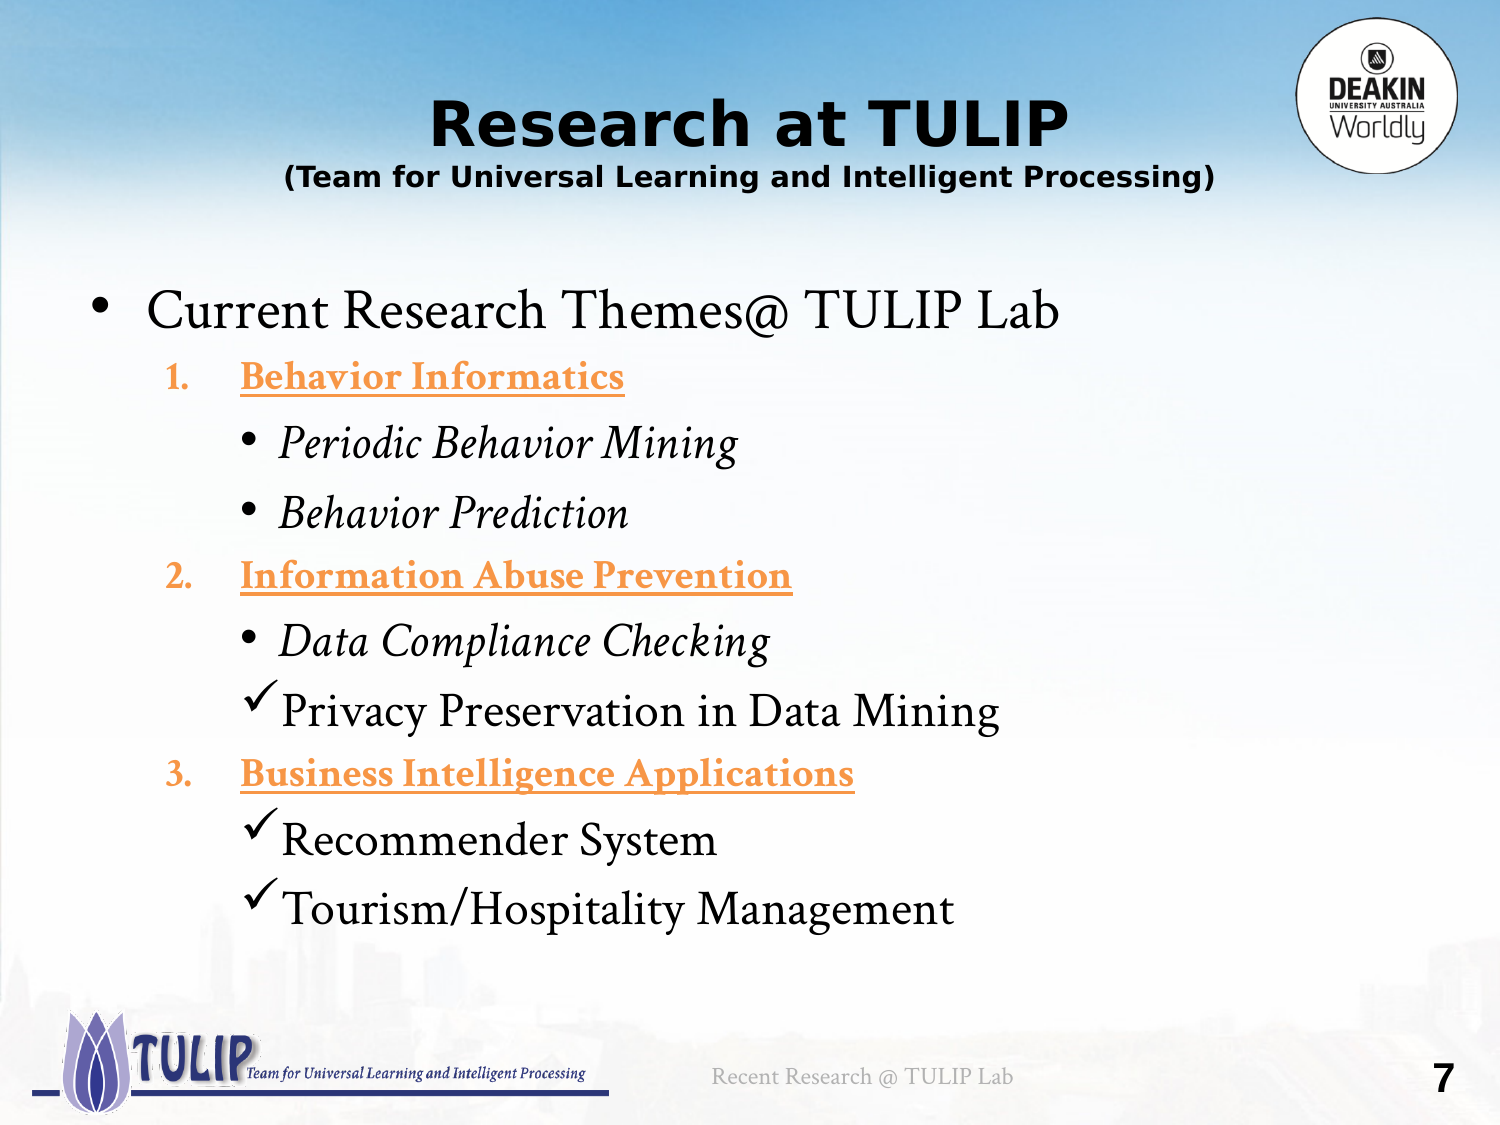

# Research at TULIP (Team for Universal Learning and Intelligent Processing)
Current Research Themes@ TULIP Lab
Behavior Informatics
Periodic Behavior Mining
Behavior Prediction
Information Abuse Prevention
Data Compliance Checking
Privacy Preservation in Data Mining
Business Intelligence Applications
Recommender System
Tourism/Hospitality Management
Recent Research @ TULIP Lab
7